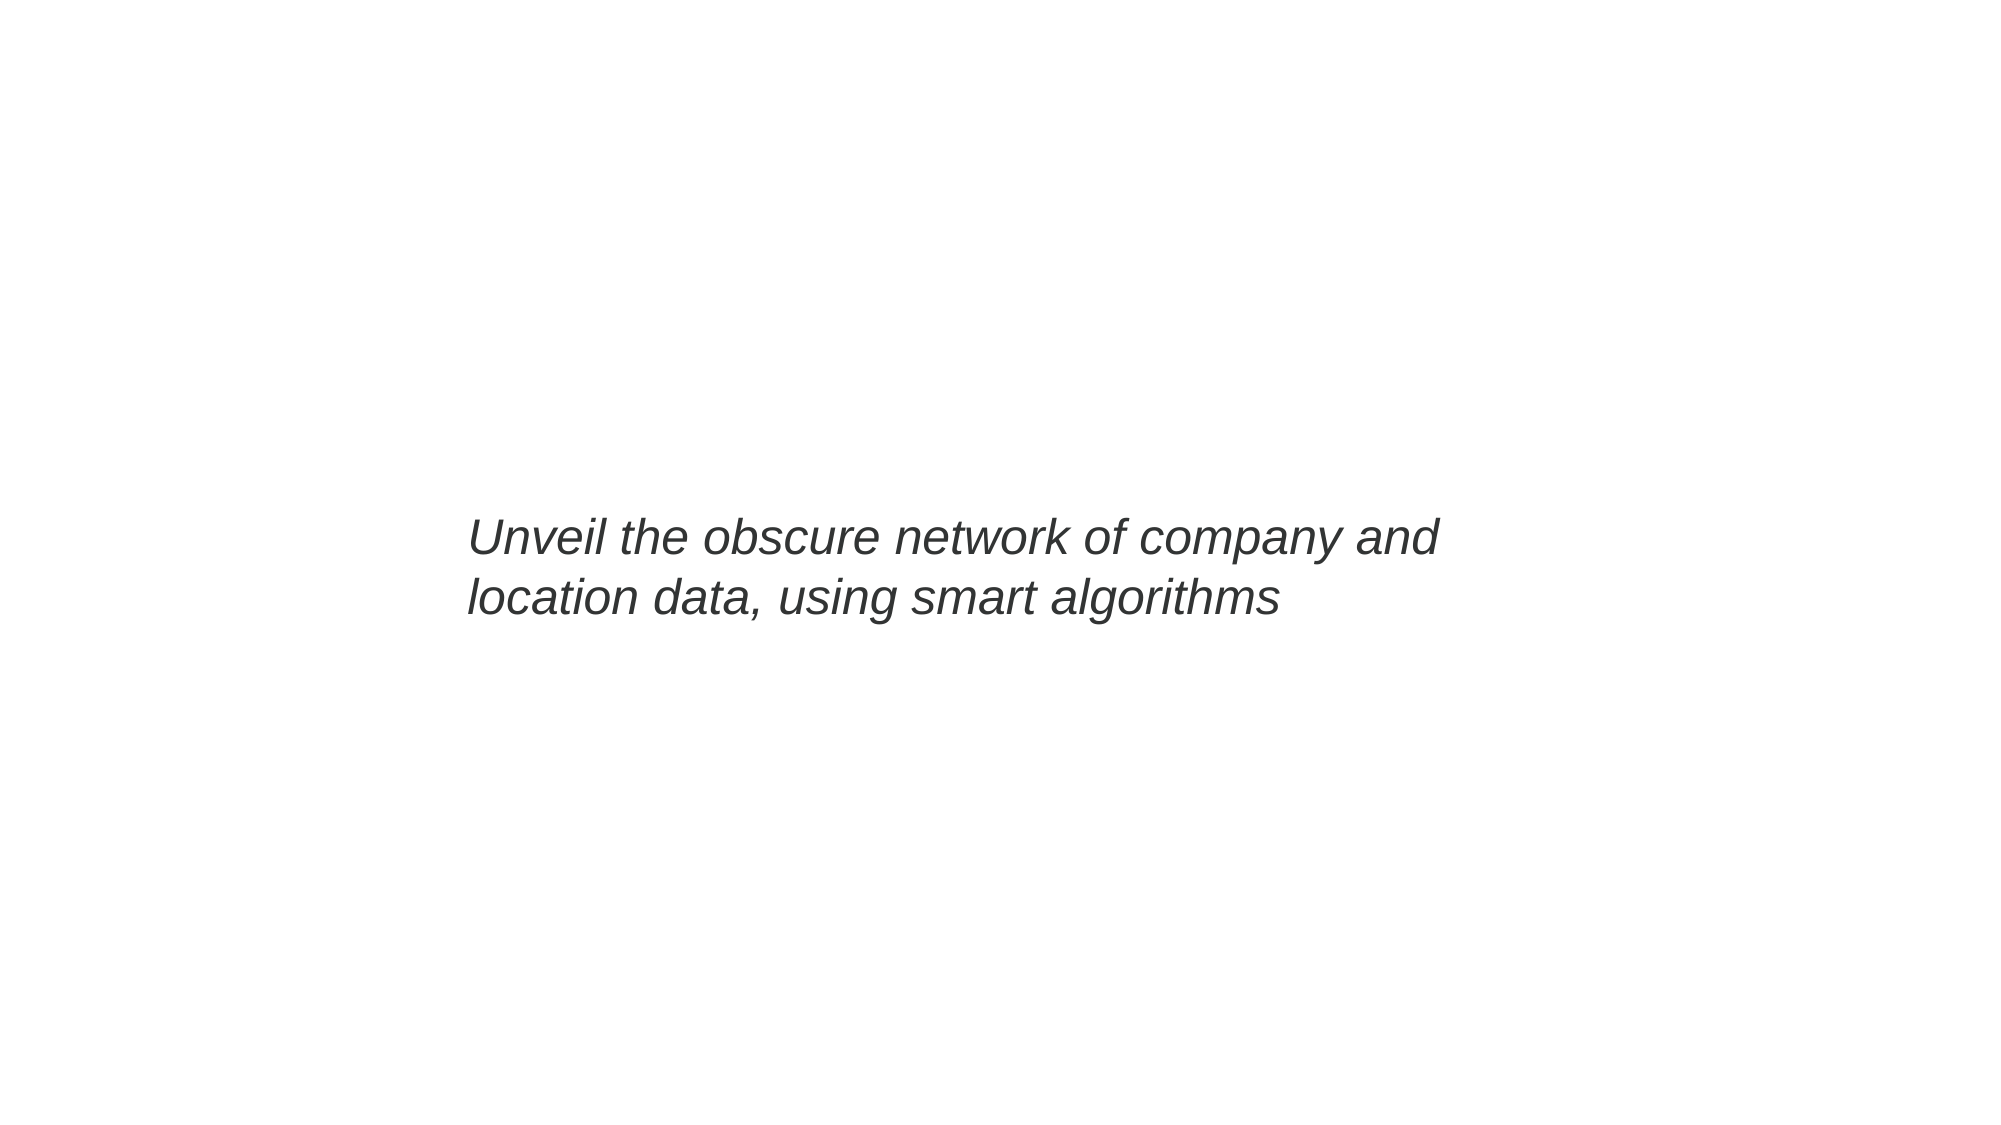

#
Unveil the obscure network of company and location data, using smart algorithms